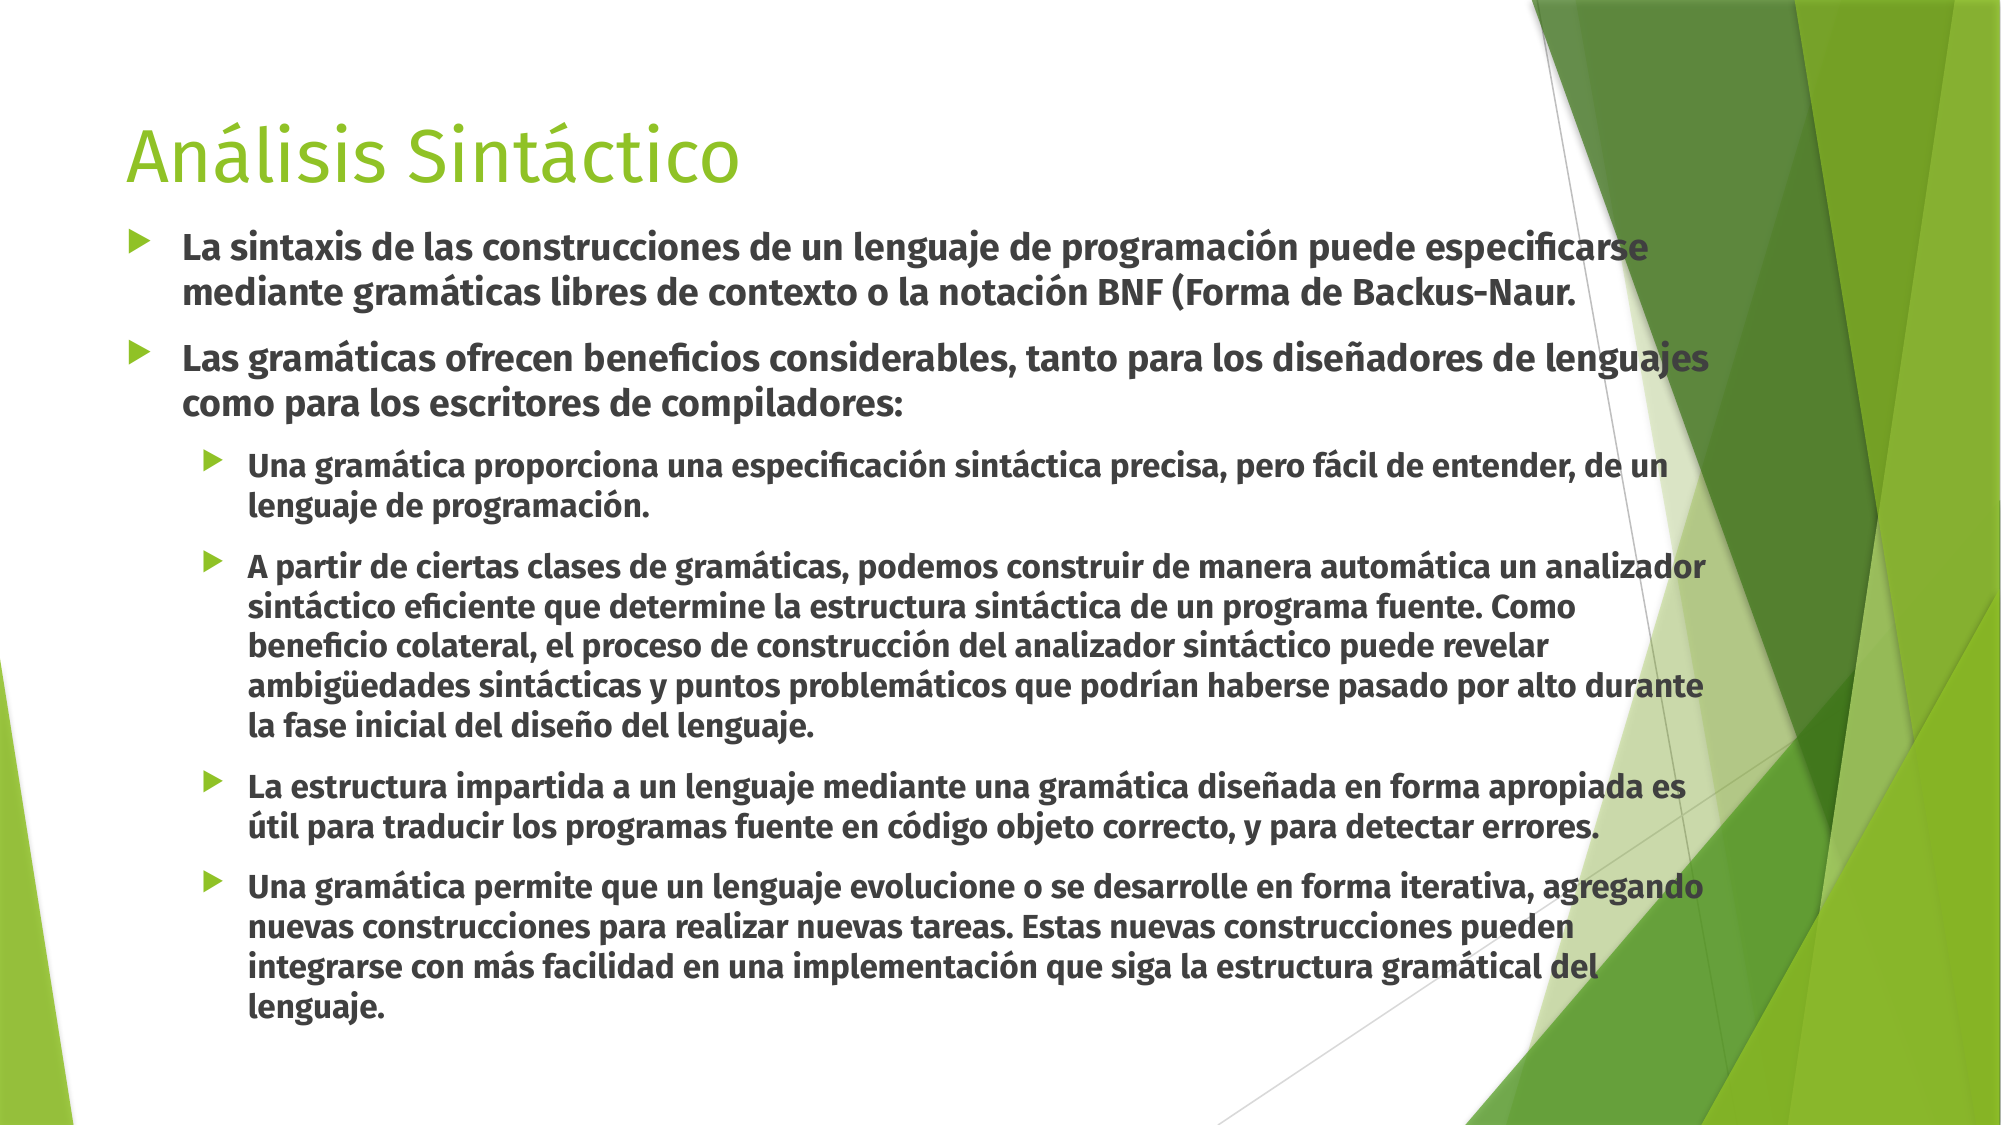

# Análisis Sintáctico
La sintaxis de las construcciones de un lenguaje de programación puede especificarse mediante gramáticas libres de contexto o la notación BNF (Forma de Backus-Naur.
Las gramáticas ofrecen beneficios considerables, tanto para los diseñadores de lenguajes como para los escritores de compiladores:
Una gramática proporciona una especificación sintáctica precisa, pero fácil de entender, de un lenguaje de programación.
A partir de ciertas clases de gramáticas, podemos construir de manera automática un analizador sintáctico eficiente que determine la estructura sintáctica de un programa fuente. Como beneficio colateral, el proceso de construcción del analizador sintáctico puede revelar ambigüedades sintácticas y puntos problemáticos que podrían haberse pasado por alto durante la fase inicial del diseño del lenguaje.
La estructura impartida a un lenguaje mediante una gramática diseñada en forma apropiada es útil para traducir los programas fuente en código objeto correcto, y para detectar errores.
Una gramática permite que un lenguaje evolucione o se desarrolle en forma iterativa, agregando nuevas construcciones para realizar nuevas tareas. Estas nuevas construcciones pueden integrarse con más facilidad en una implementación que siga la estructura gramátical del lenguaje.